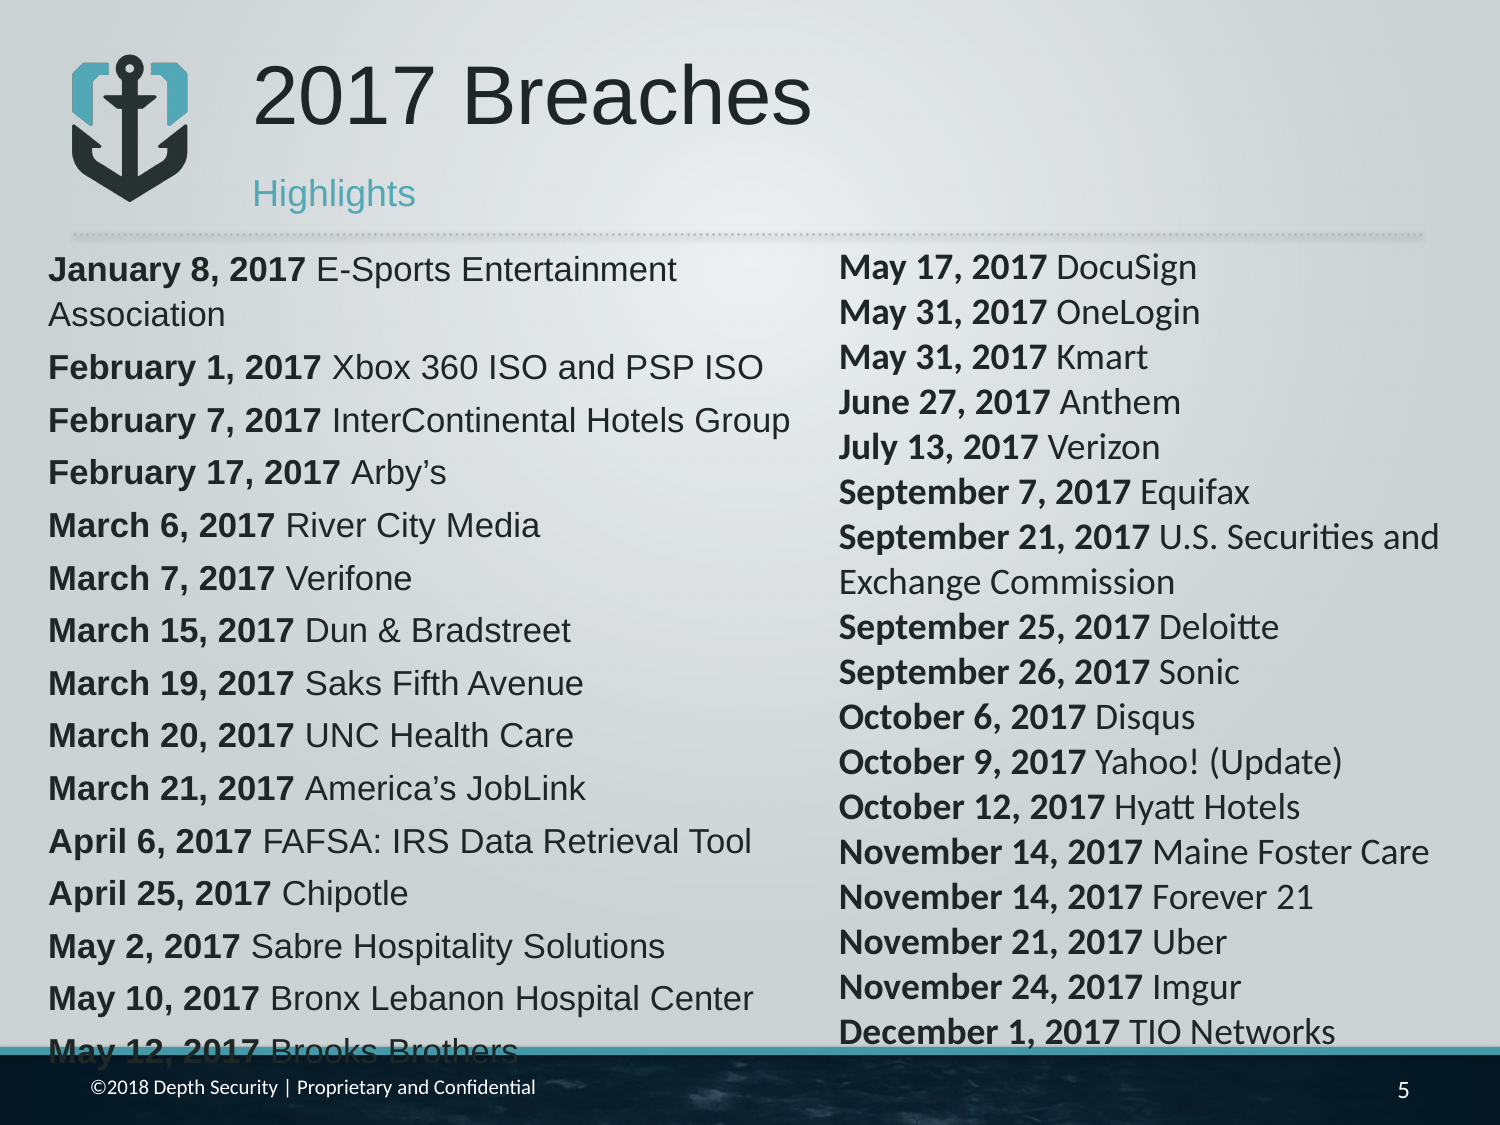

# 2017 Breaches
Highlights
January 8, 2017 E-Sports Entertainment Association
February 1, 2017 Xbox 360 ISO and PSP ISO
February 7, 2017 InterContinental Hotels Group
February 17, 2017 Arby’s
March 6, 2017 River City Media
March 7, 2017 Verifone
March 15, 2017 Dun & Bradstreet
March 19, 2017 Saks Fifth Avenue
March 20, 2017 UNC Health Care
March 21, 2017 America’s JobLink
April 6, 2017 FAFSA: IRS Data Retrieval Tool
April 25, 2017 Chipotle
May 2, 2017 Sabre Hospitality Solutions
May 10, 2017 Bronx Lebanon Hospital Center
May 12, 2017 Brooks Brothers
May 17, 2017 DocuSign
May 31, 2017 OneLogin
May 31, 2017 Kmart
June 27, 2017 Anthem
July 13, 2017 Verizon
September 7, 2017 Equifax
September 21, 2017 U.S. Securities and Exchange Commission
September 25, 2017 Deloitte
September 26, 2017 Sonic
October 6, 2017 Disqus
October 9, 2017 Yahoo! (Update)
October 12, 2017 Hyatt Hotels
November 14, 2017 Maine Foster Care
November 14, 2017 Forever 21
November 21, 2017 Uber
November 24, 2017 Imgur
December 1, 2017 TIO Networks